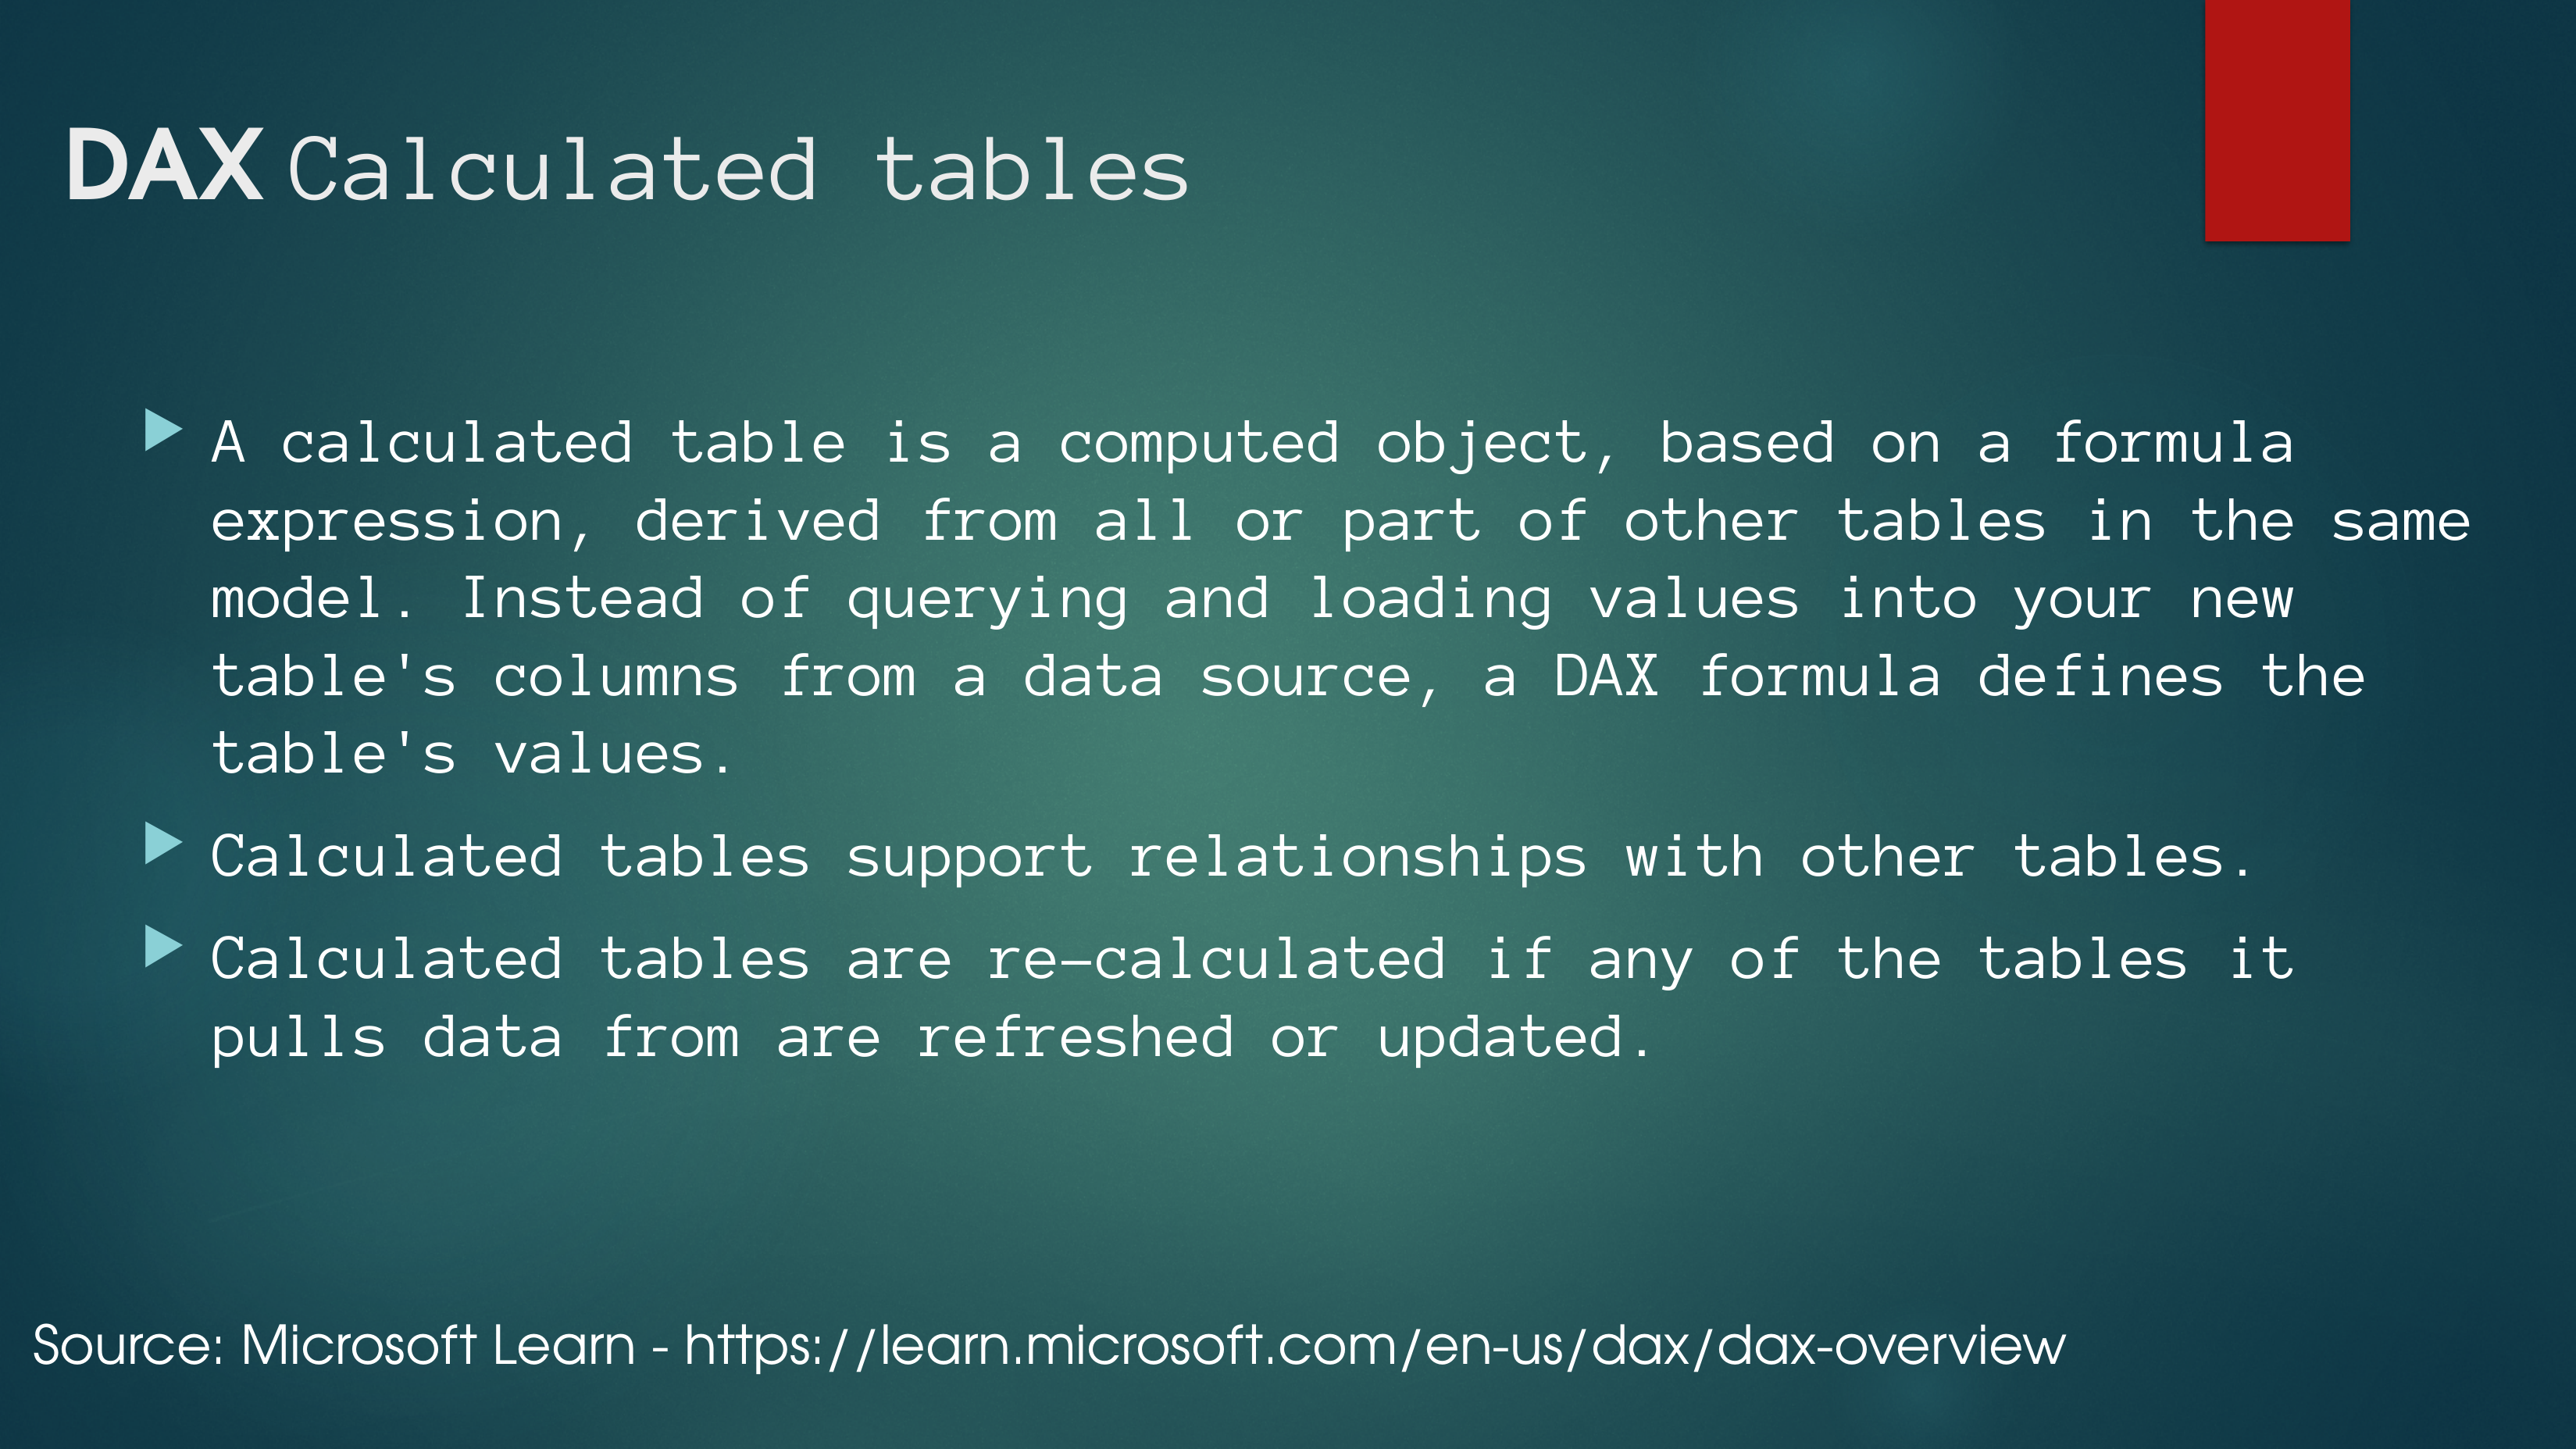

# DAX Calculated tables
A calculated table is a computed object, based on a formula expression, derived from all or part of other tables in the same model. Instead of querying and loading values into your new table's columns from a data source, a DAX formula defines the table's values.
Calculated tables support relationships with other tables.
Calculated tables are re-calculated if any of the tables it pulls data from are refreshed or updated.
Source: Microsoft Learn - https://learn.microsoft.com/en-us/dax/dax-overview